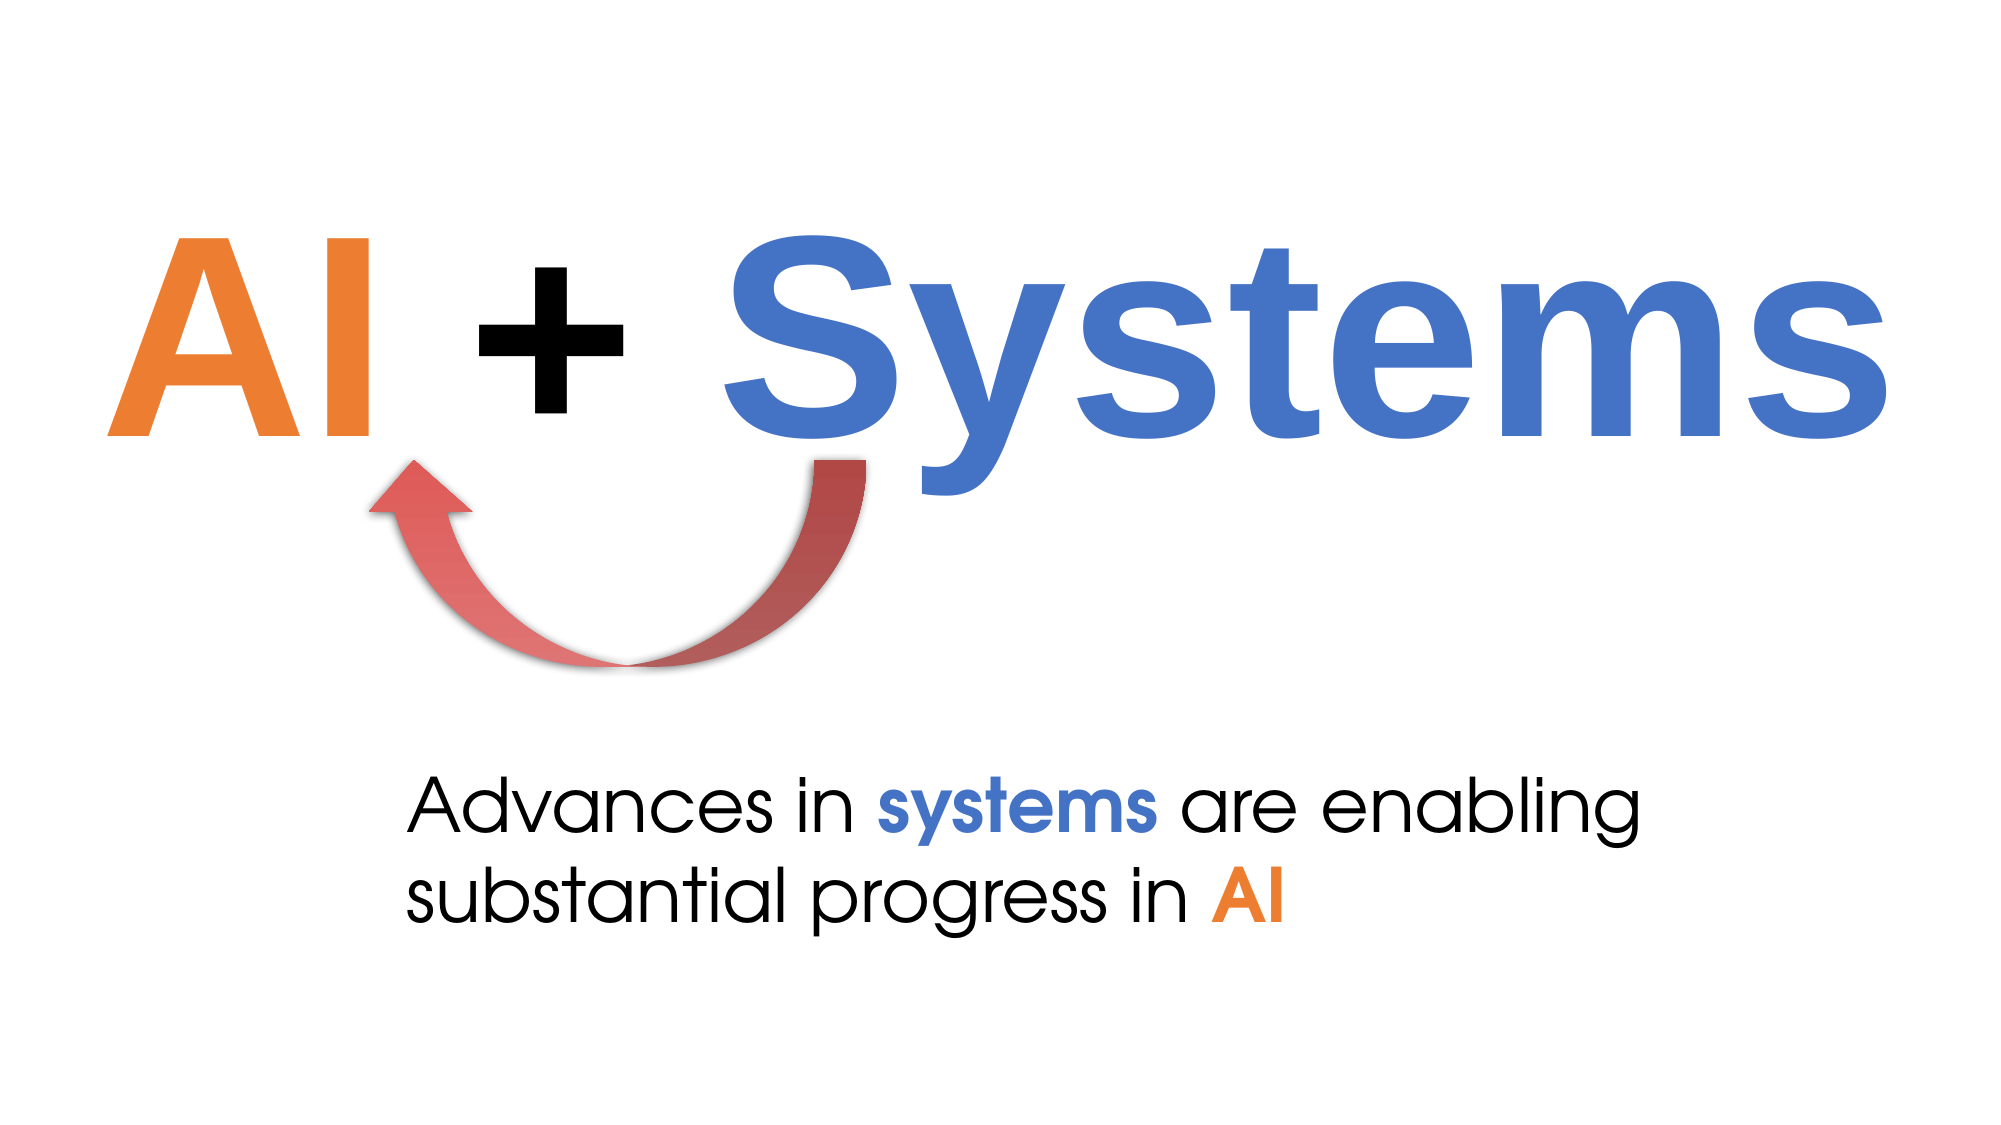

# AI + Systems

Advances in systems are enabling substantial progress in AI